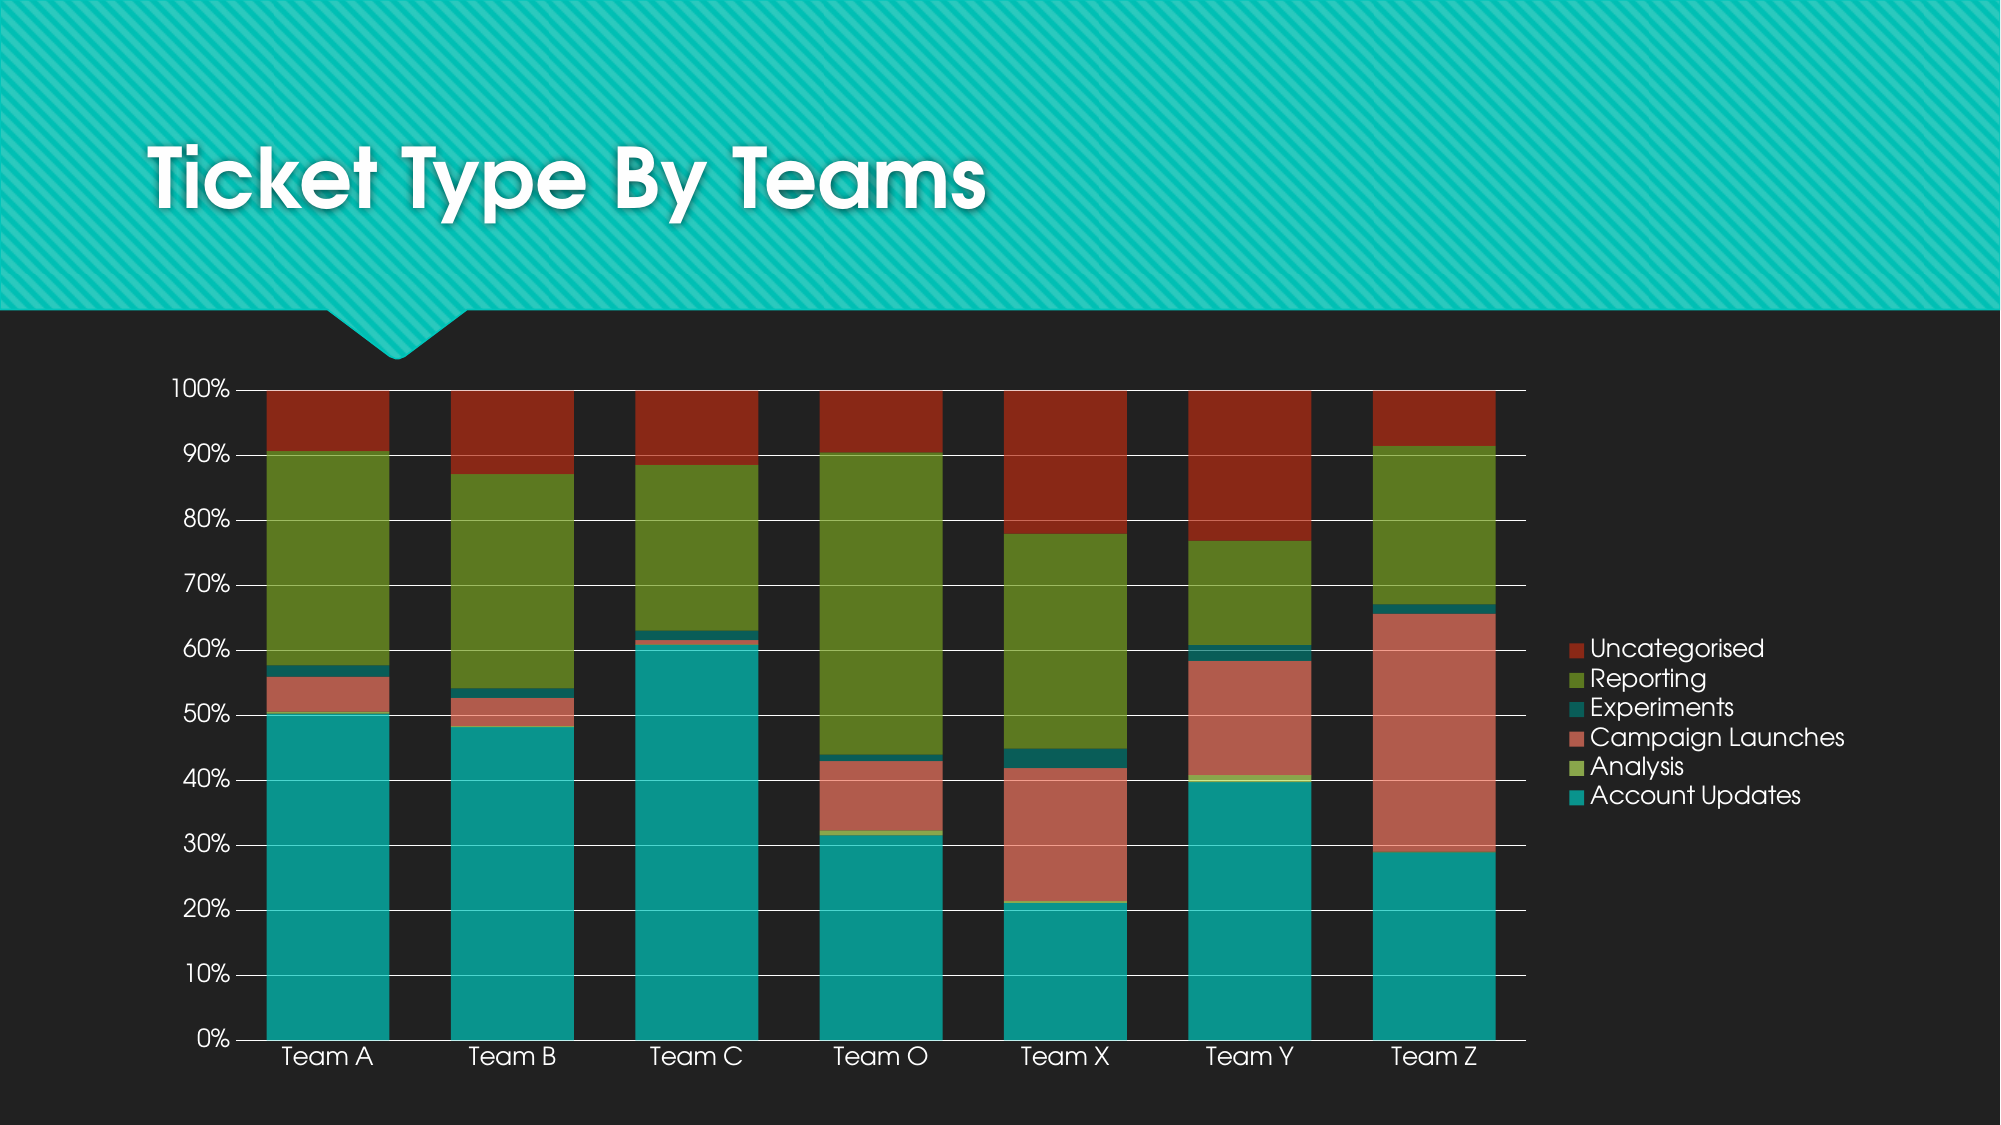

# Ticket Type By Teams

### Chart

| Category | Account Updates | Analysis | Campaign Launches | Experiments | Reporting | Uncategorised |
|---|---|---|---|---|---|---|
| Team A | 825.0 | 5.0 | 88.0 | 29.0 | 540.0 | 153.0 |
| Team B | 1150.0 | 4.0 | 104.0 | 35.0 | 786.0 | 307.0 |
| Team C | 752.0 | 1.0 | 8.0 | 18.0 | 315.0 | 141.0 |
| Team O | 581.0 | 14.0 | 196.0 | 19.0 | 856.0 | 175.0 |
| Team X | 358.0 | 4.0 | 346.0 | 51.0 | 559.0 | 372.0 |
| Team Y | 717.0 | 19.0 | 317.0 | 45.0 | 289.0 | 416.0 |
| Team Z | 514.0 | 2.0 | 650.0 | 25.0 | 433.0 | 151.0 |